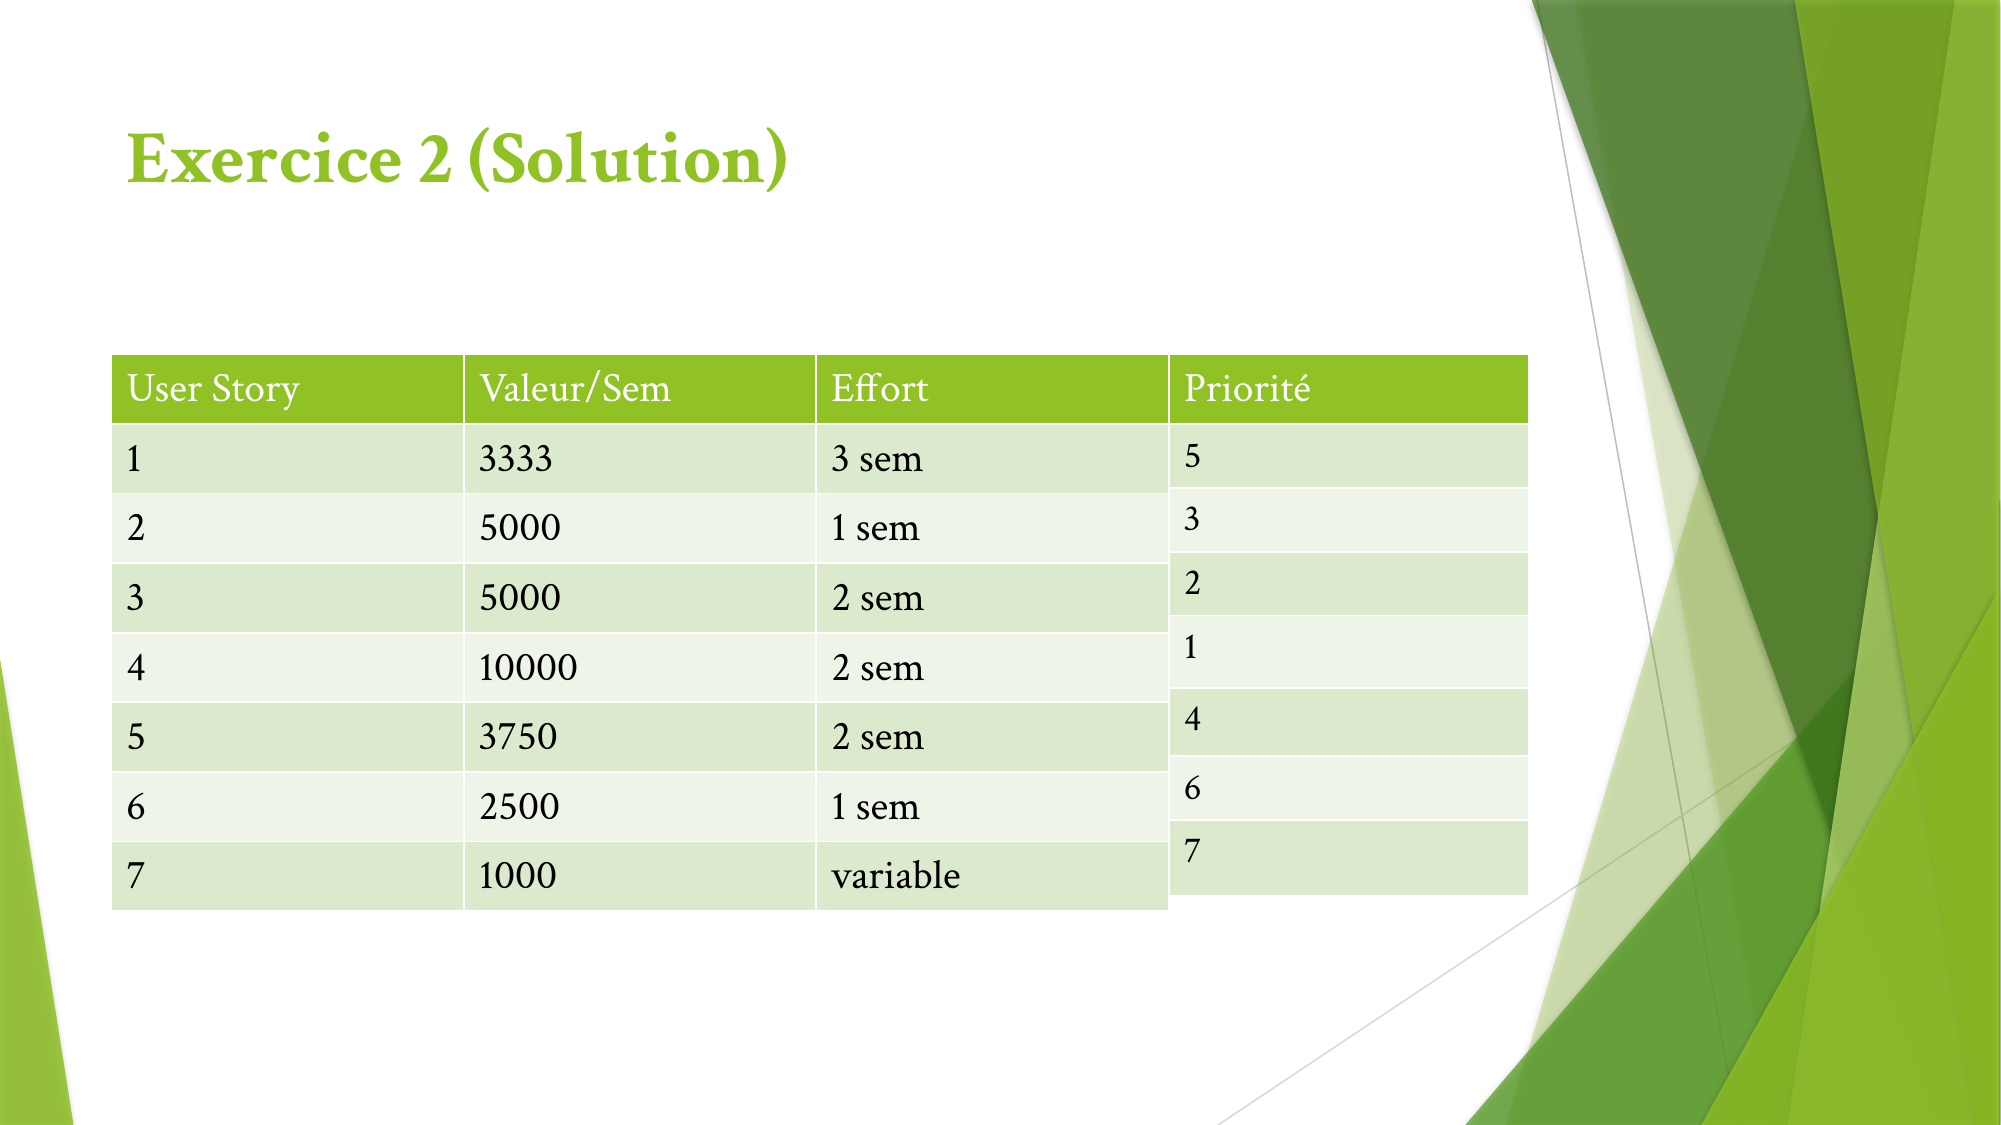

# Exercice 2 (Solution)
| Priorité |
| --- |
| 5 |
| 3 |
| 2 |
| 1 |
| 4 |
| 6 |
| 7 |
| User Story | Valeur/Sem | Effort |
| --- | --- | --- |
| 1 | 3333 | 3 sem |
| 2 | 5000 | 1 sem |
| 3 | 5000 | 2 sem |
| 4 | 10000 | 2 sem |
| 5 | 3750 | 2 sem |
| 6 | 2500 | 1 sem |
| 7 | 1000 | variable |